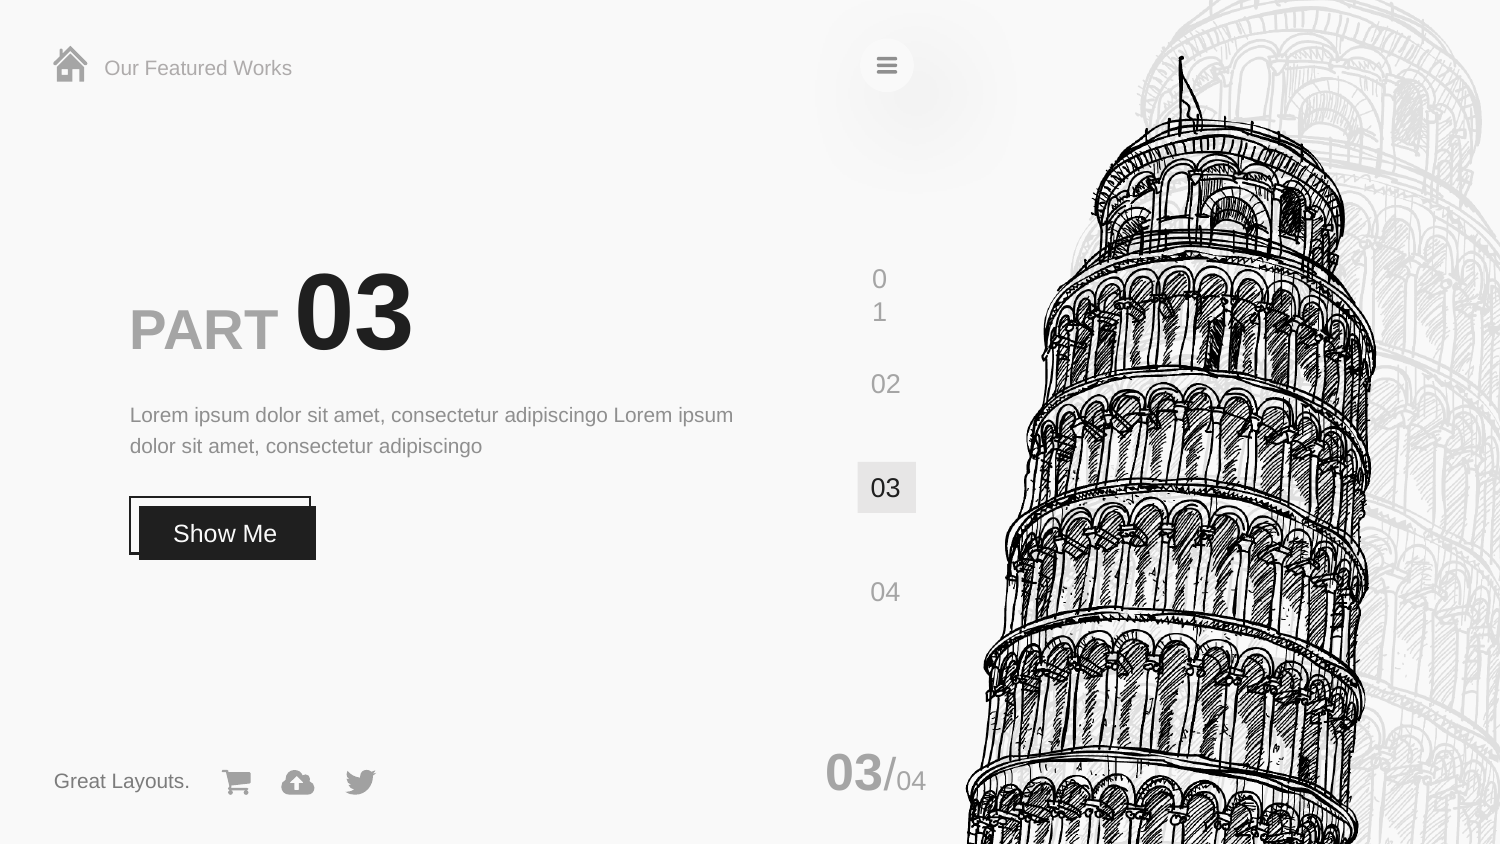

Our Featured Works
PART 03
01
02
Lorem ipsum dolor sit amet, consectetur adipiscingo Lorem ipsum dolor sit amet, consectetur adipiscingo

03

Show Me
04
03/04
Great Layouts.